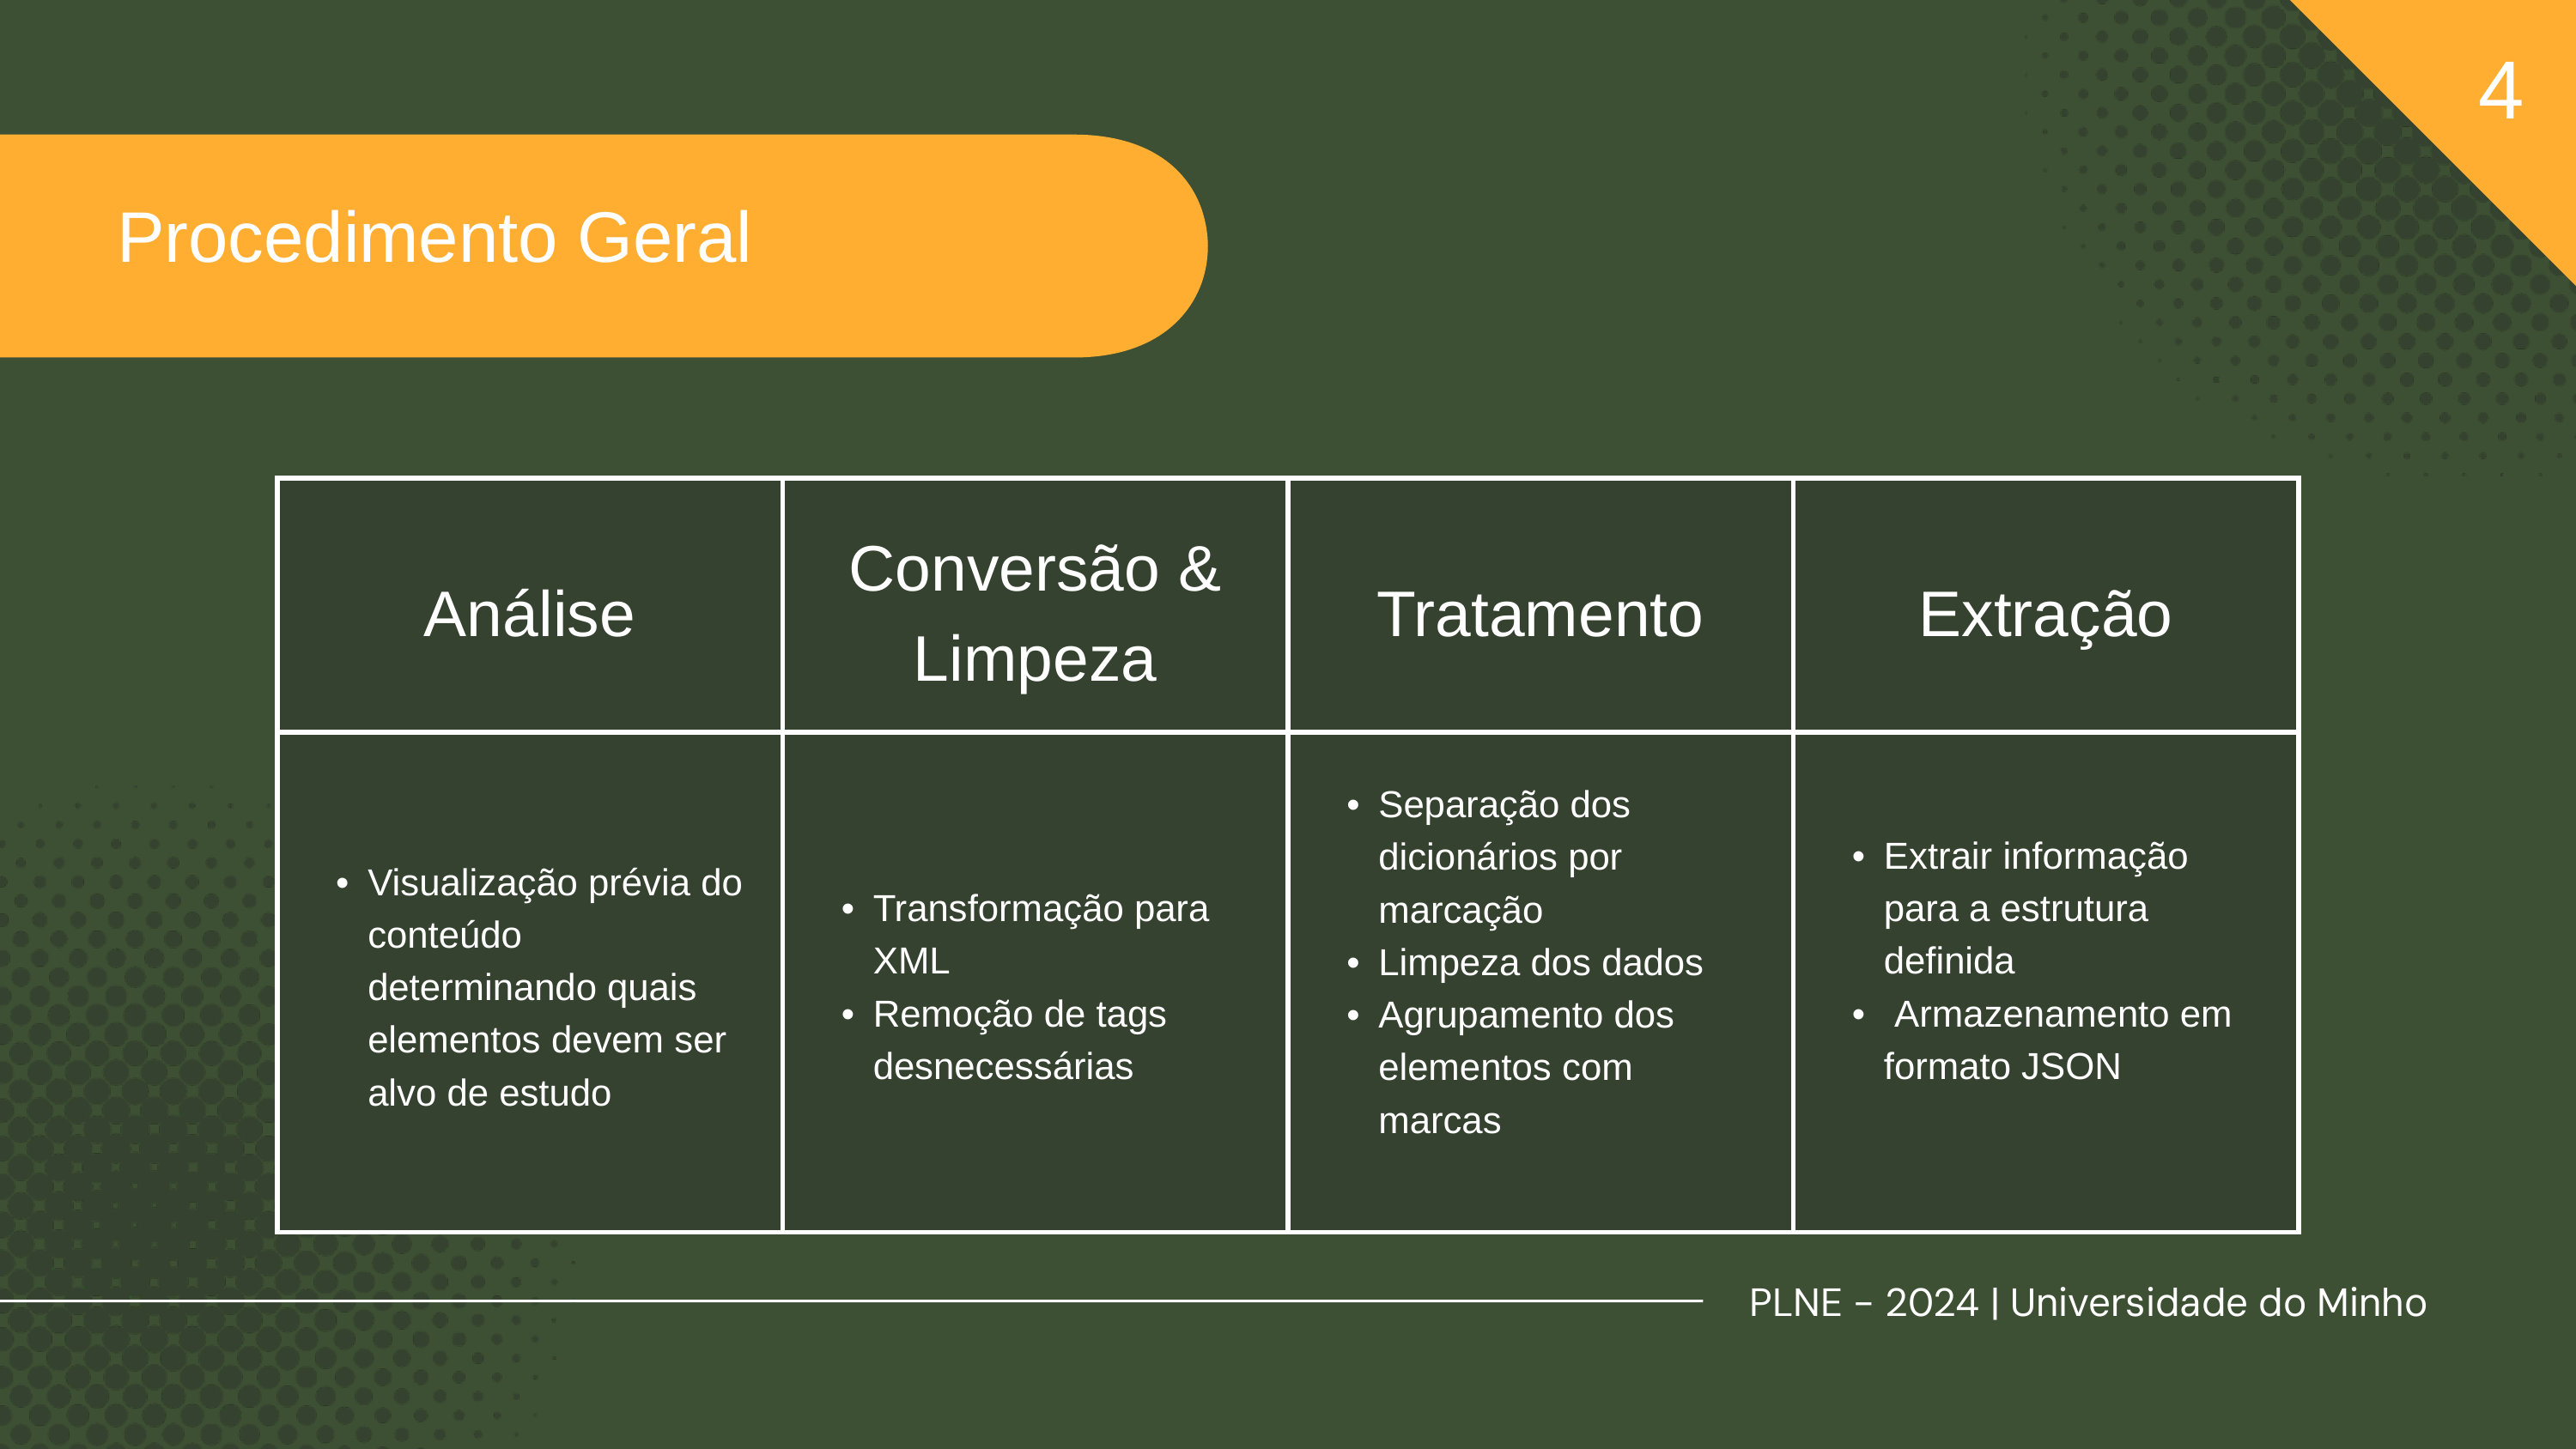

4
Procedimento Geral
| Análise | Conversão & Limpeza | Tratamento | Extração |
| --- | --- | --- | --- |
| Visualização prévia do conteúdo determinando quais elementos devem ser alvo de estudo | Transformação para XML Remoção de tags desnecessárias | Separação dos dicionários por marcação Limpeza dos dados Agrupamento dos elementos com marcas | Extrair informação para a estrutura definida Armazenamento em formato JSON |

PLNE - 2024 | Universidade do Minho